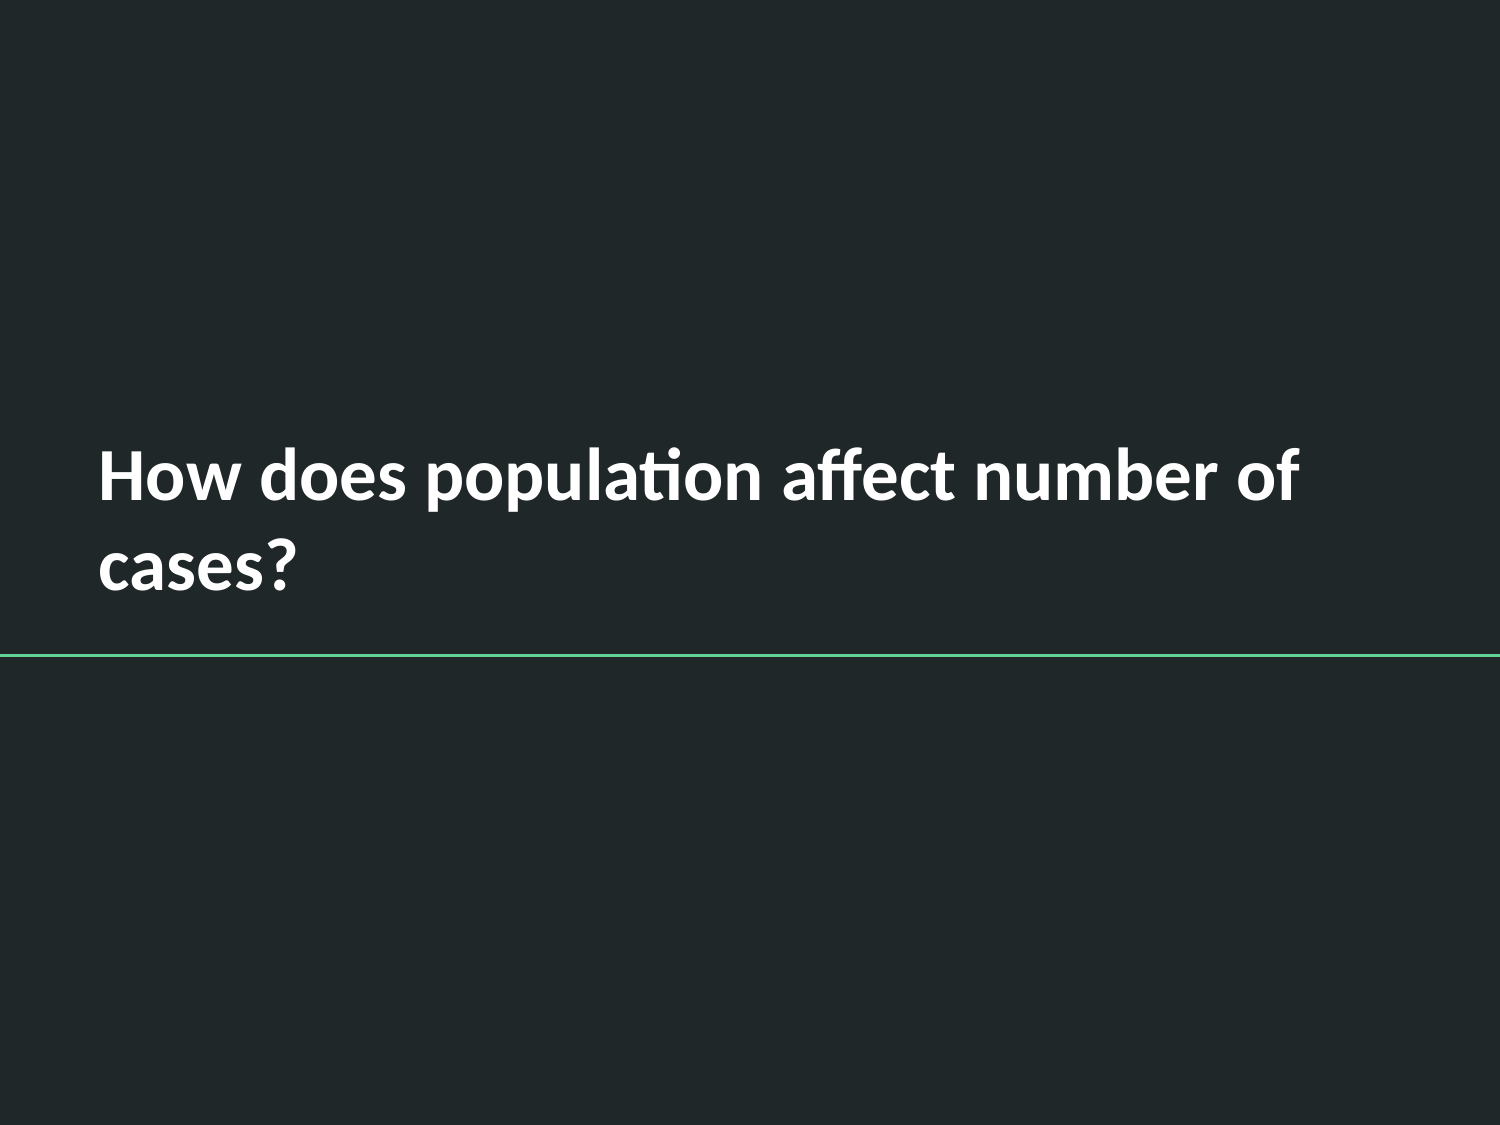

# How does population affect number of cases?